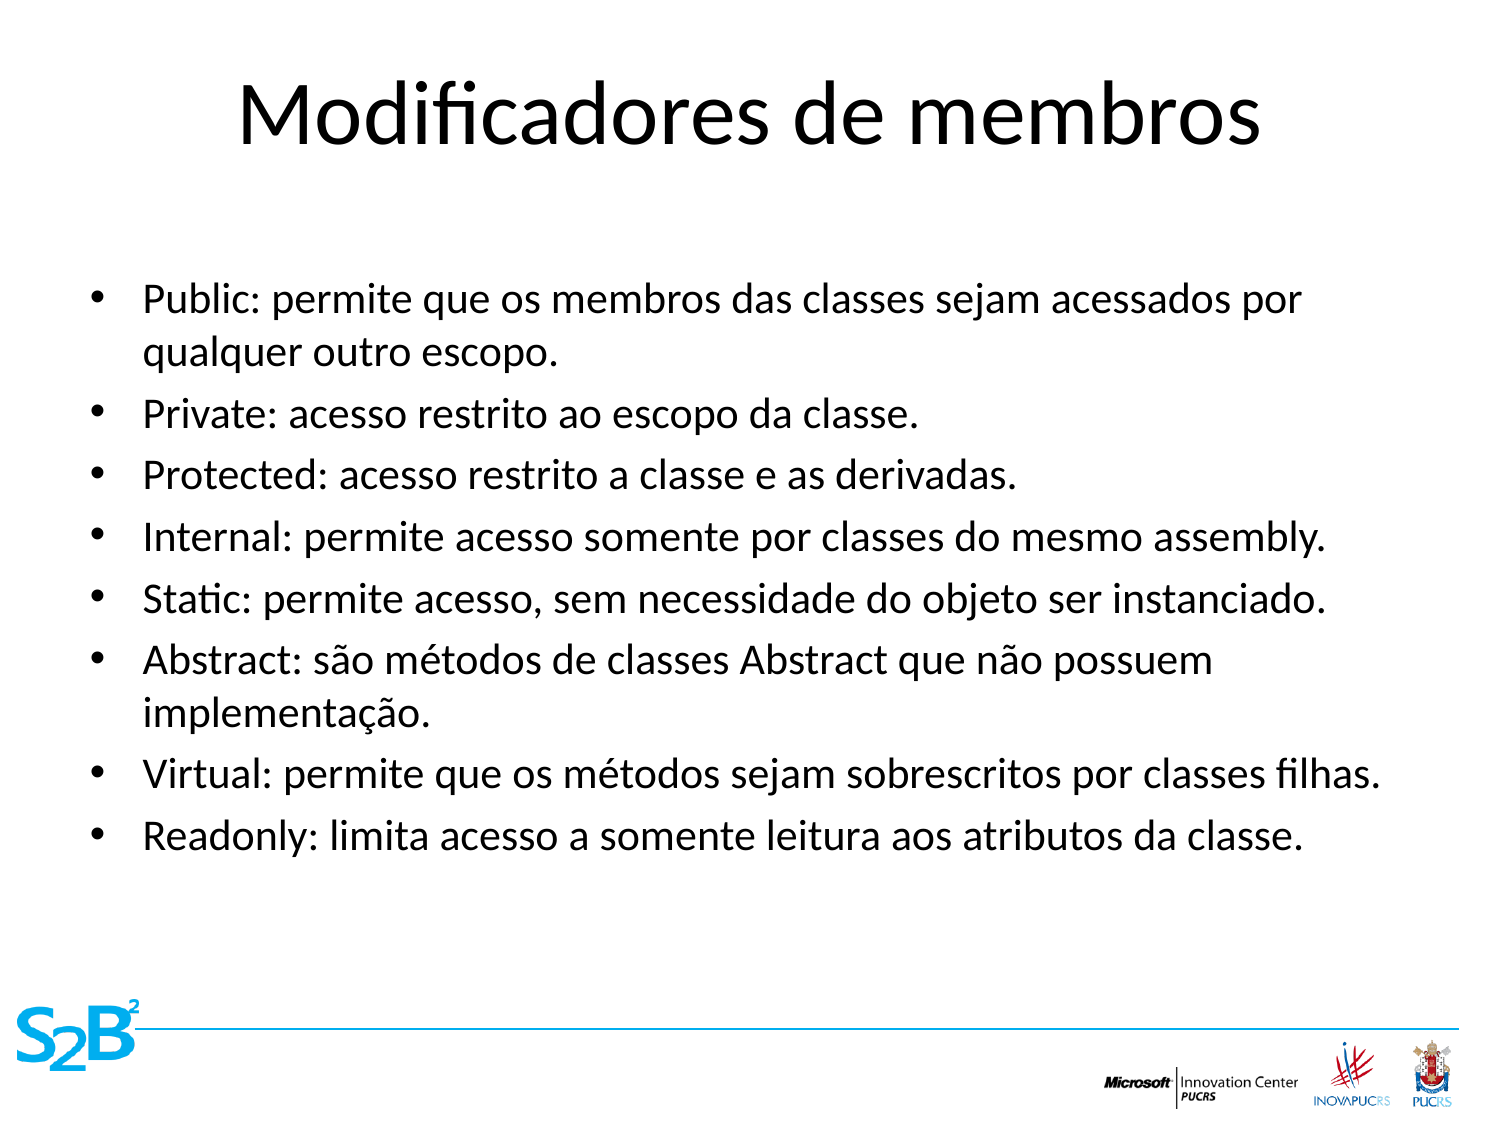

# Modificadores de membros
Public: permite que os membros das classes sejam acessados por qualquer outro escopo.
Private: acesso restrito ao escopo da classe.
Protected: acesso restrito a classe e as derivadas.
Internal: permite acesso somente por classes do mesmo assembly.
Static: permite acesso, sem necessidade do objeto ser instanciado.
Abstract: são métodos de classes Abstract que não possuem implementação.
Virtual: permite que os métodos sejam sobrescritos por classes filhas.
Readonly: limita acesso a somente leitura aos atributos da classe.